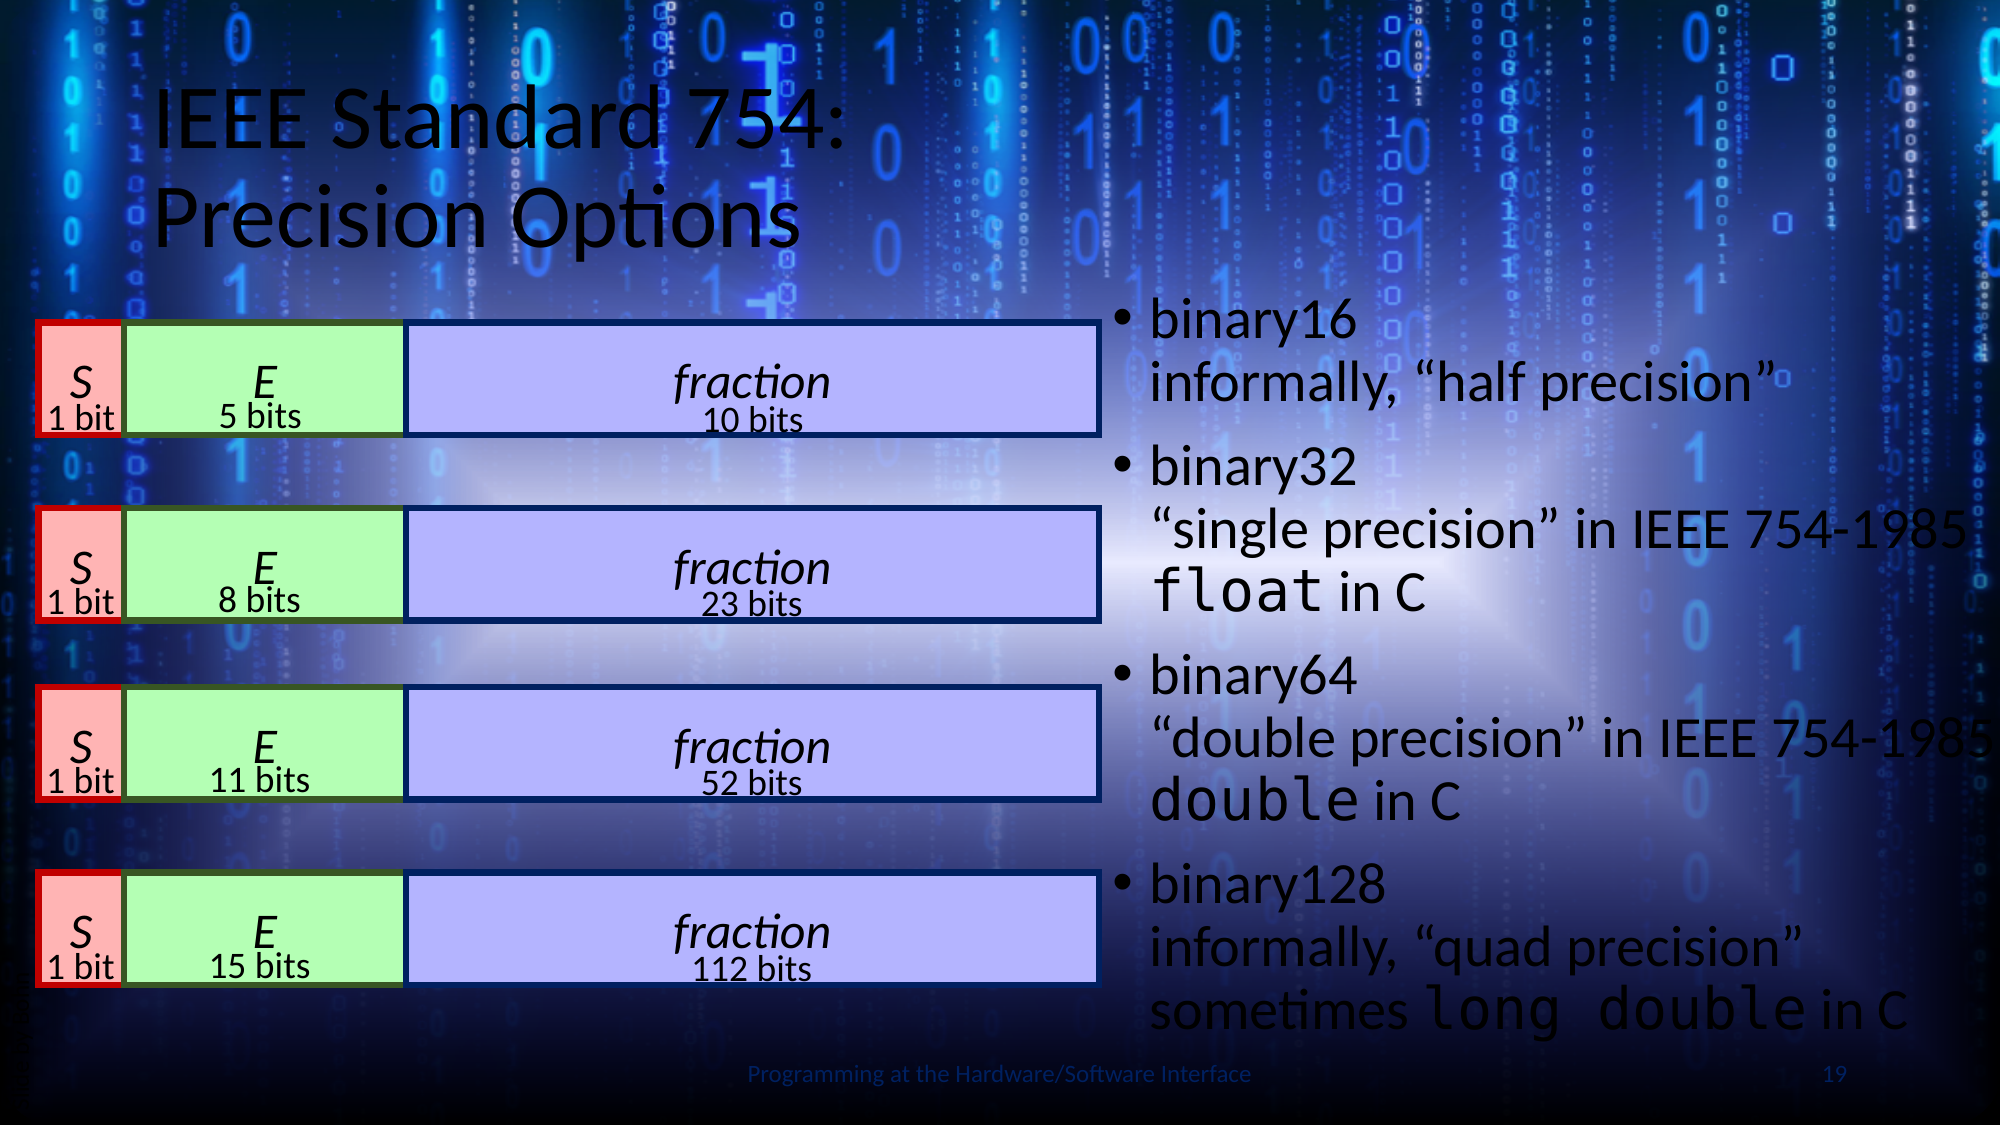

# IEEE Standard 754: Precision Options
binary16
informally, “half precision”
binary32
“single precision” in IEEE 754-1985
float in C
binary64
“double precision” in IEEE 754-1985
double in C
binary128
informally, “quad precision”
sometimes long double in C

S
E
fraction
5 bits
1 bit
10 bits
S
E
fraction
8 bits
1 bit
23 bits
S
E
fraction
11 bits
1 bit
52 bits
S
E
fraction
15 bits
1 bit
112 bits
Slide by Bohn
Programming at the Hardware/Software Interface
19